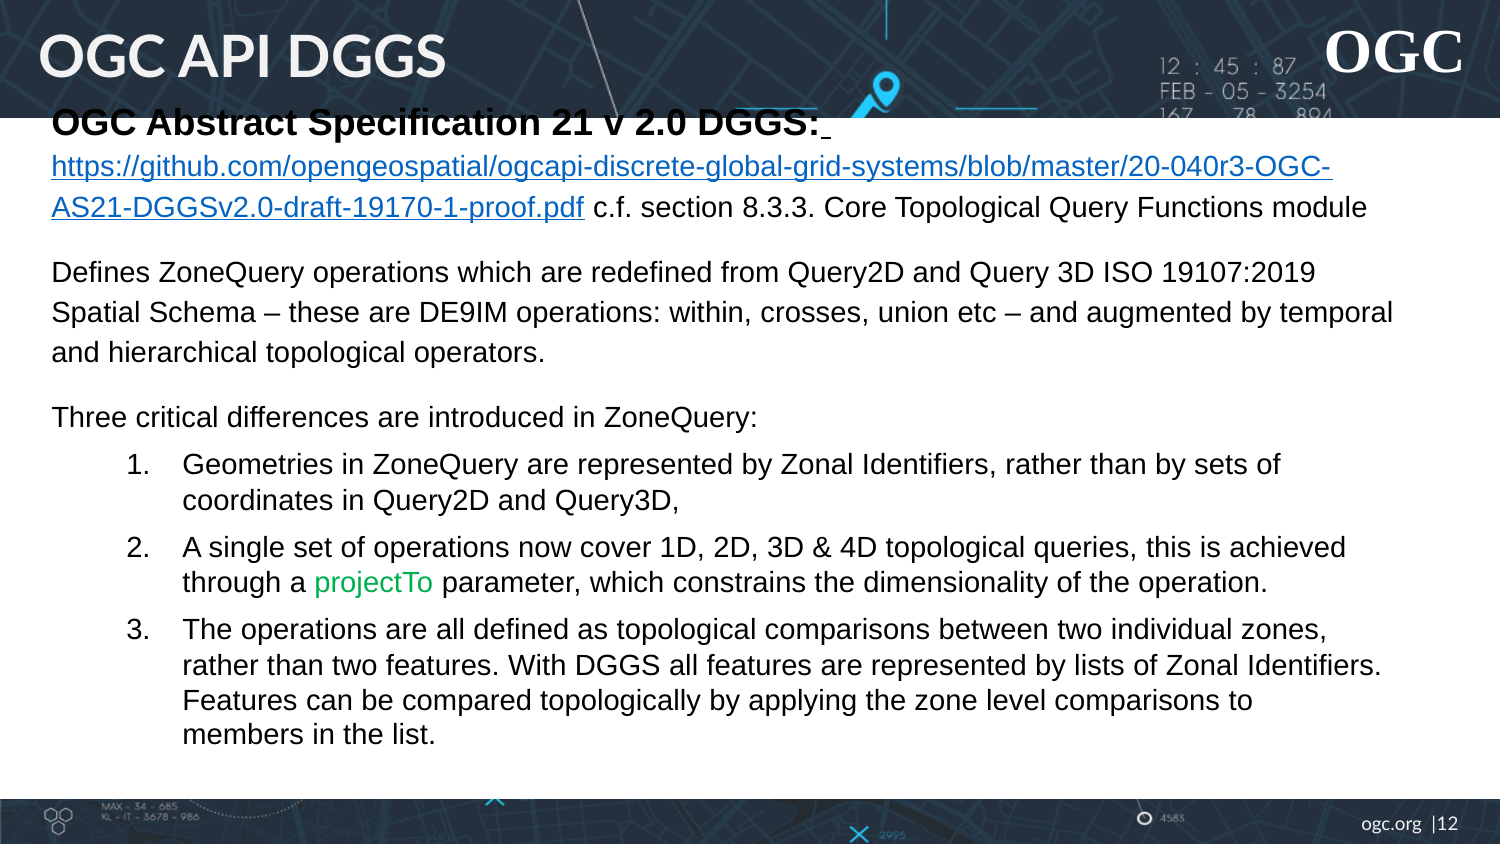

# OGC API DGGS
OGC Abstract Specification 21 v 2.0 DGGS:
https://github.com/opengeospatial/ogcapi-discrete-global-grid-systems/blob/master/20-040r3-OGC-AS21-DGGSv2.0-draft-19170-1-proof.pdf c.f. section 8.3.3. Core Topological Query Functions module
Defines ZoneQuery operations which are redefined from Query2D and Query 3D ISO 19107:2019 Spatial Schema – these are DE9IM operations: within, crosses, union etc – and augmented by temporal and hierarchical topological operators.
Three critical differences are introduced in ZoneQuery:
Geometries in ZoneQuery are represented by Zonal Identifiers, rather than by sets of coordinates in Query2D and Query3D,
A single set of operations now cover 1D, 2D, 3D & 4D topological queries, this is achieved through a projectTo parameter, which constrains the dimensionality of the operation.
The operations are all defined as topological comparisons between two individual zones,
rather than two features. With DGGS all features are represented by lists of Zonal Identifiers. Features can be compared topologically by applying the zone level comparisons to
members in the list.
12